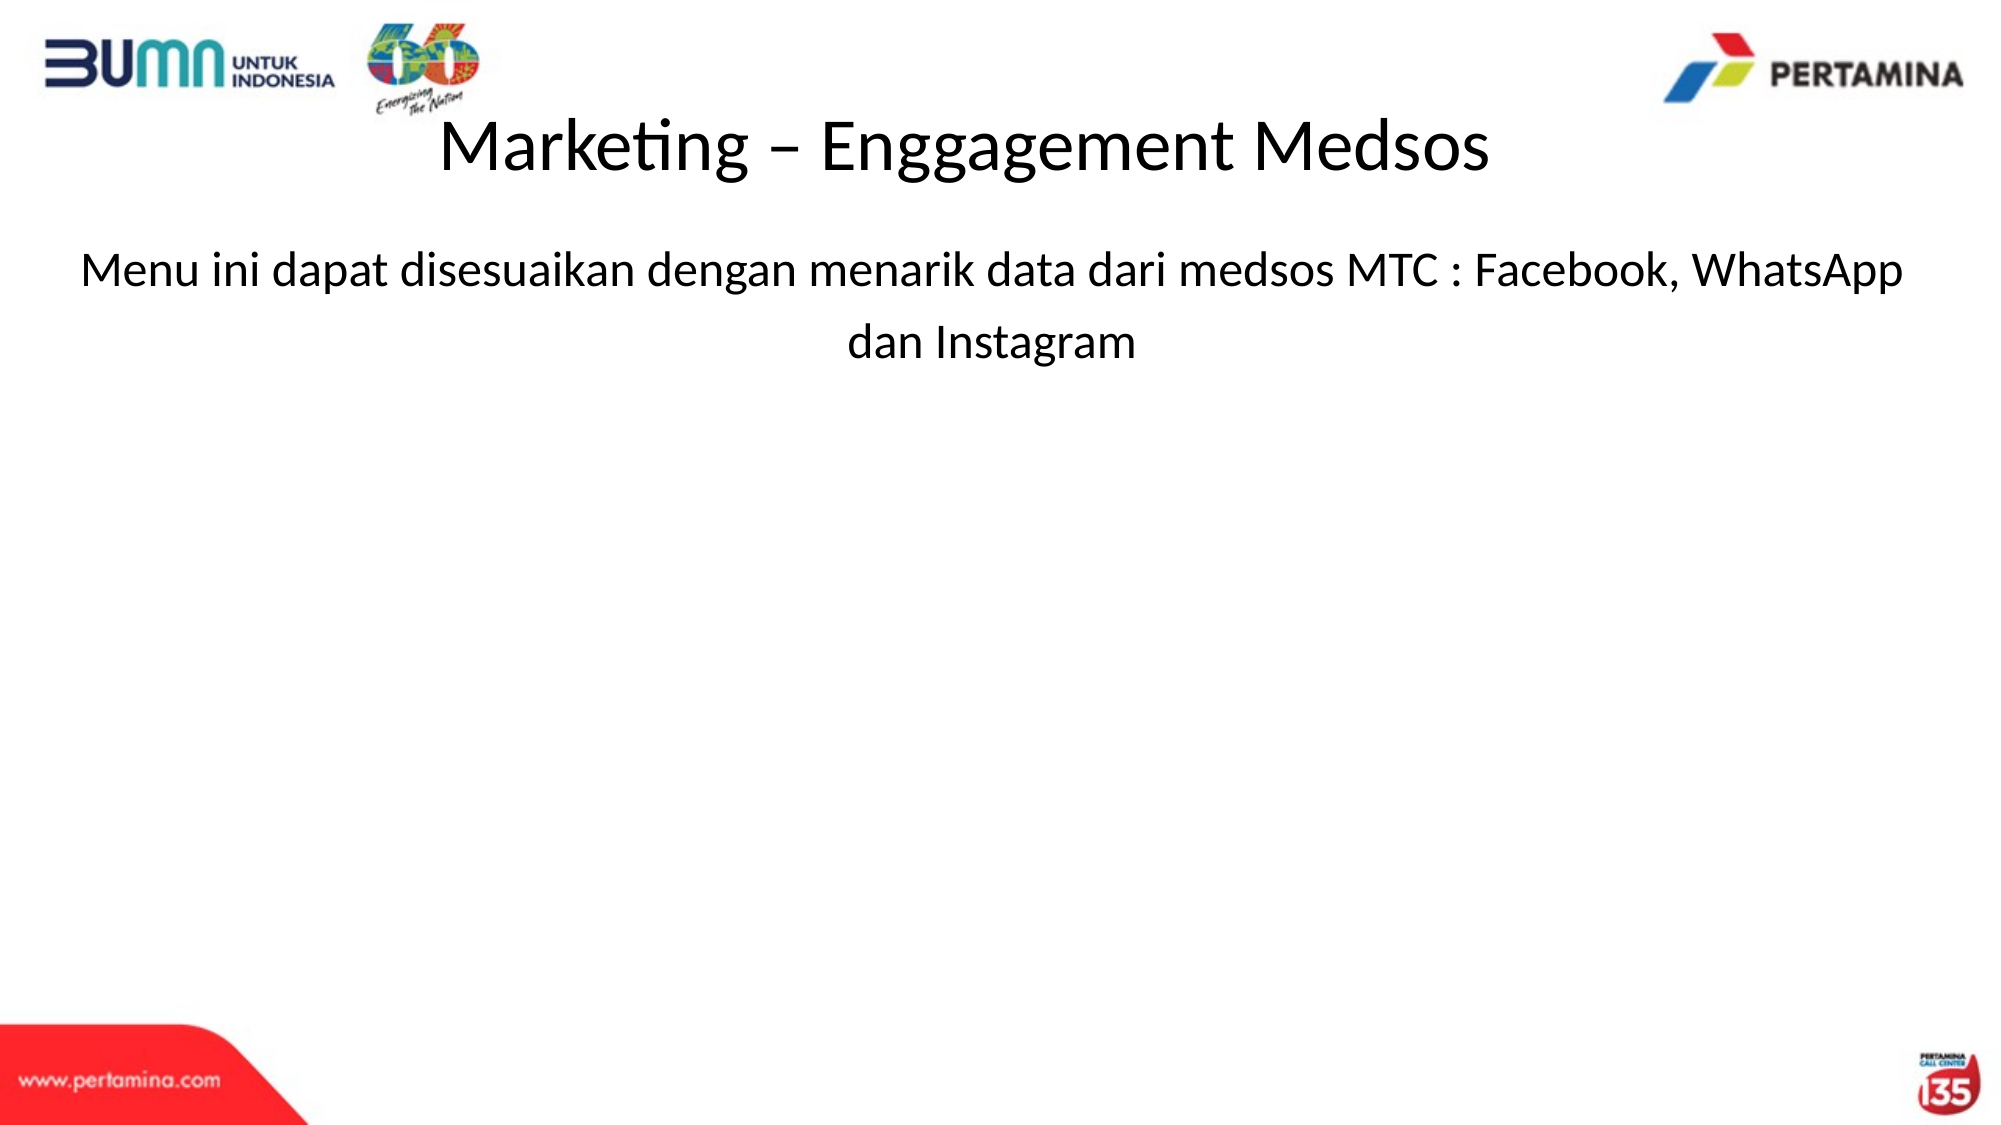

# Marketing – Enggagement Medsos
Menu ini dapat disesuaikan dengan menarik data dari medsos MTC : Facebook, WhatsApp dan Instagram